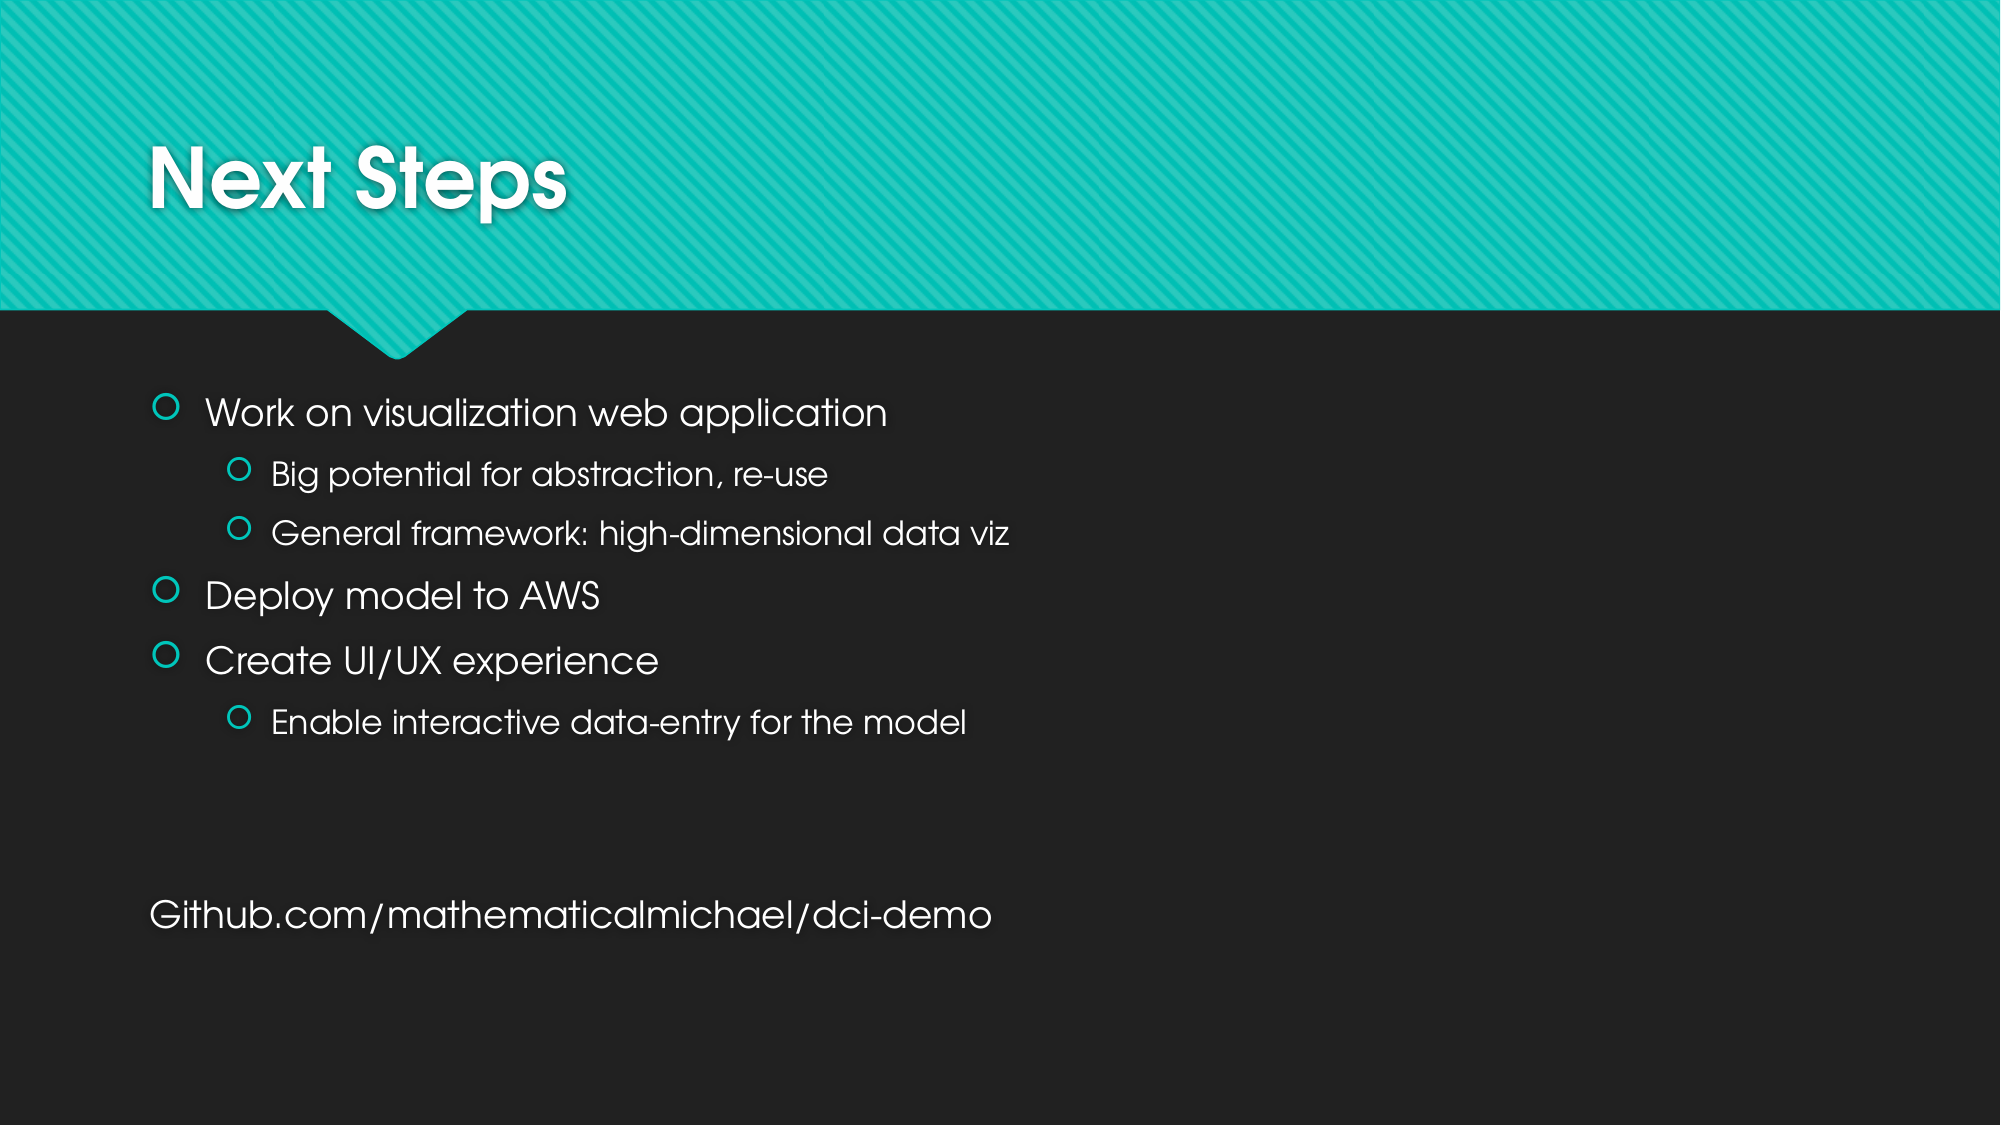

# Next Steps
Work on visualization web application
Big potential for abstraction, re-use
General framework: high-dimensional data viz
Deploy model to AWS
Create UI/UX experience
Enable interactive data-entry for the model

Github.com/mathematicalmichael/dci-demo